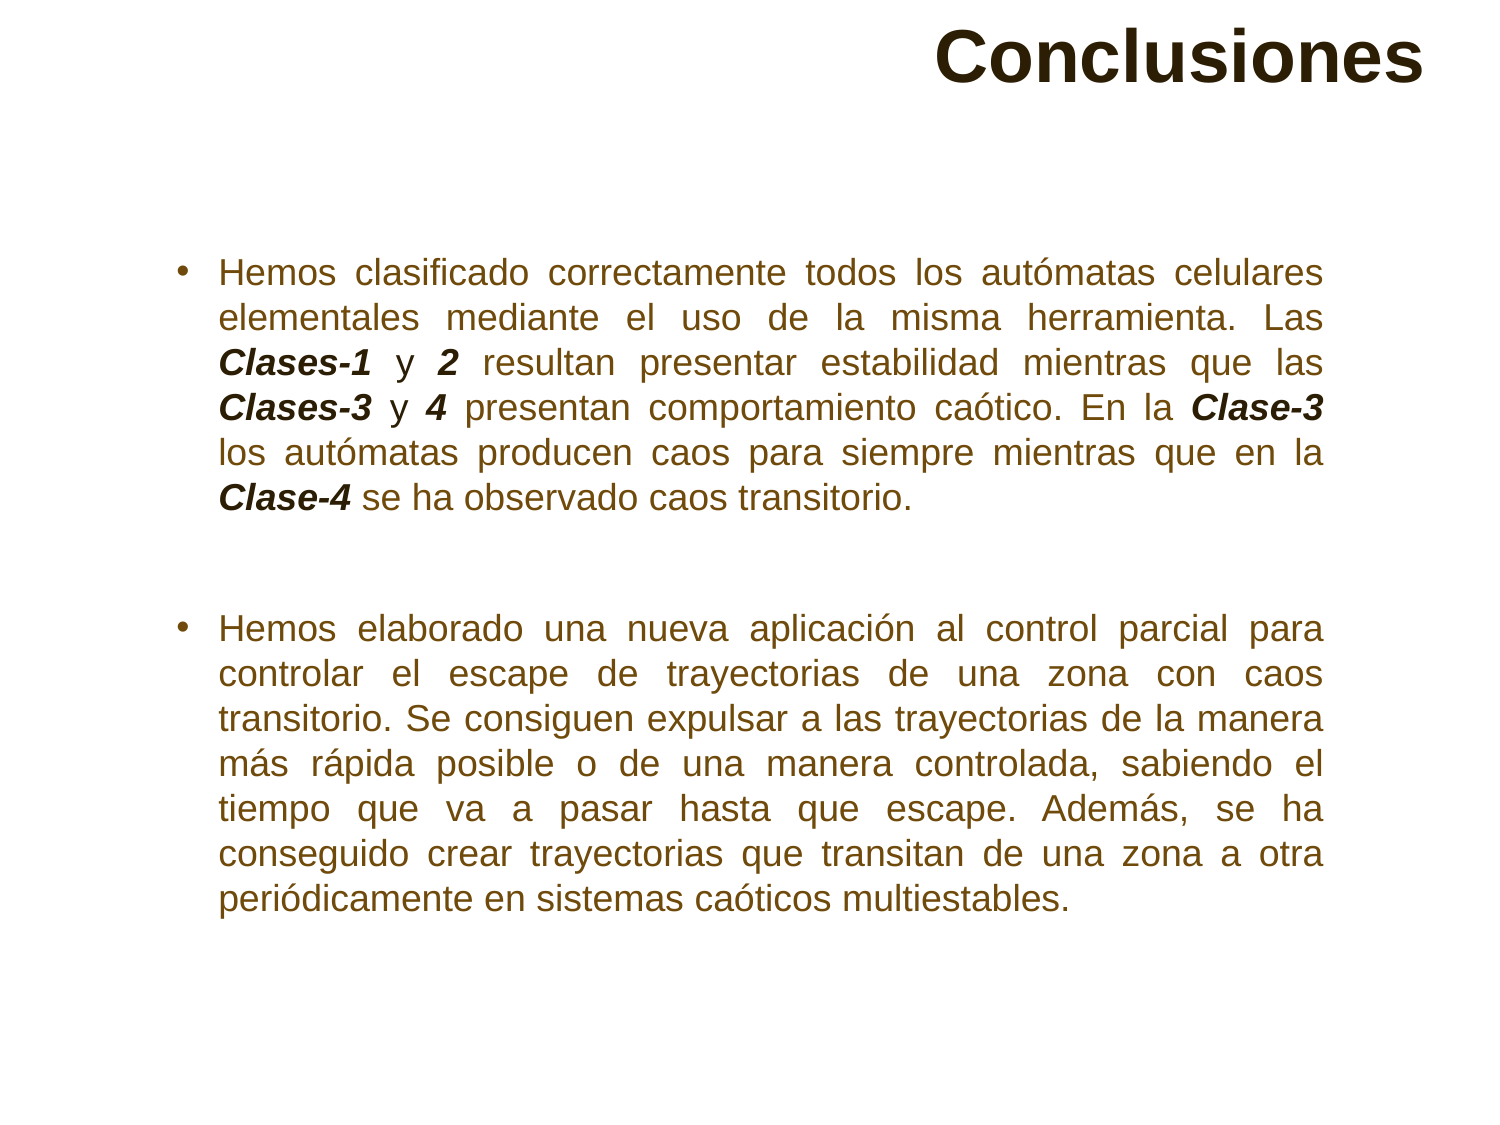

Conclusiones
Hemos clasificado correctamente todos los autómatas celulares elementales mediante el uso de la misma herramienta. Las Clases-1 y 2 resultan presentar estabilidad mientras que las Clases-3 y 4 presentan comportamiento caótico. En la Clase-3 los autómatas producen caos para siempre mientras que en la Clase-4 se ha observado caos transitorio.
Hemos elaborado una nueva aplicación al control parcial para controlar el escape de trayectorias de una zona con caos transitorio. Se consiguen expulsar a las trayectorias de la manera más rápida posible o de una manera controlada, sabiendo el tiempo que va a pasar hasta que escape. Además, se ha conseguido crear trayectorias que transitan de una zona a otra periódicamente en sistemas caóticos multiestables.